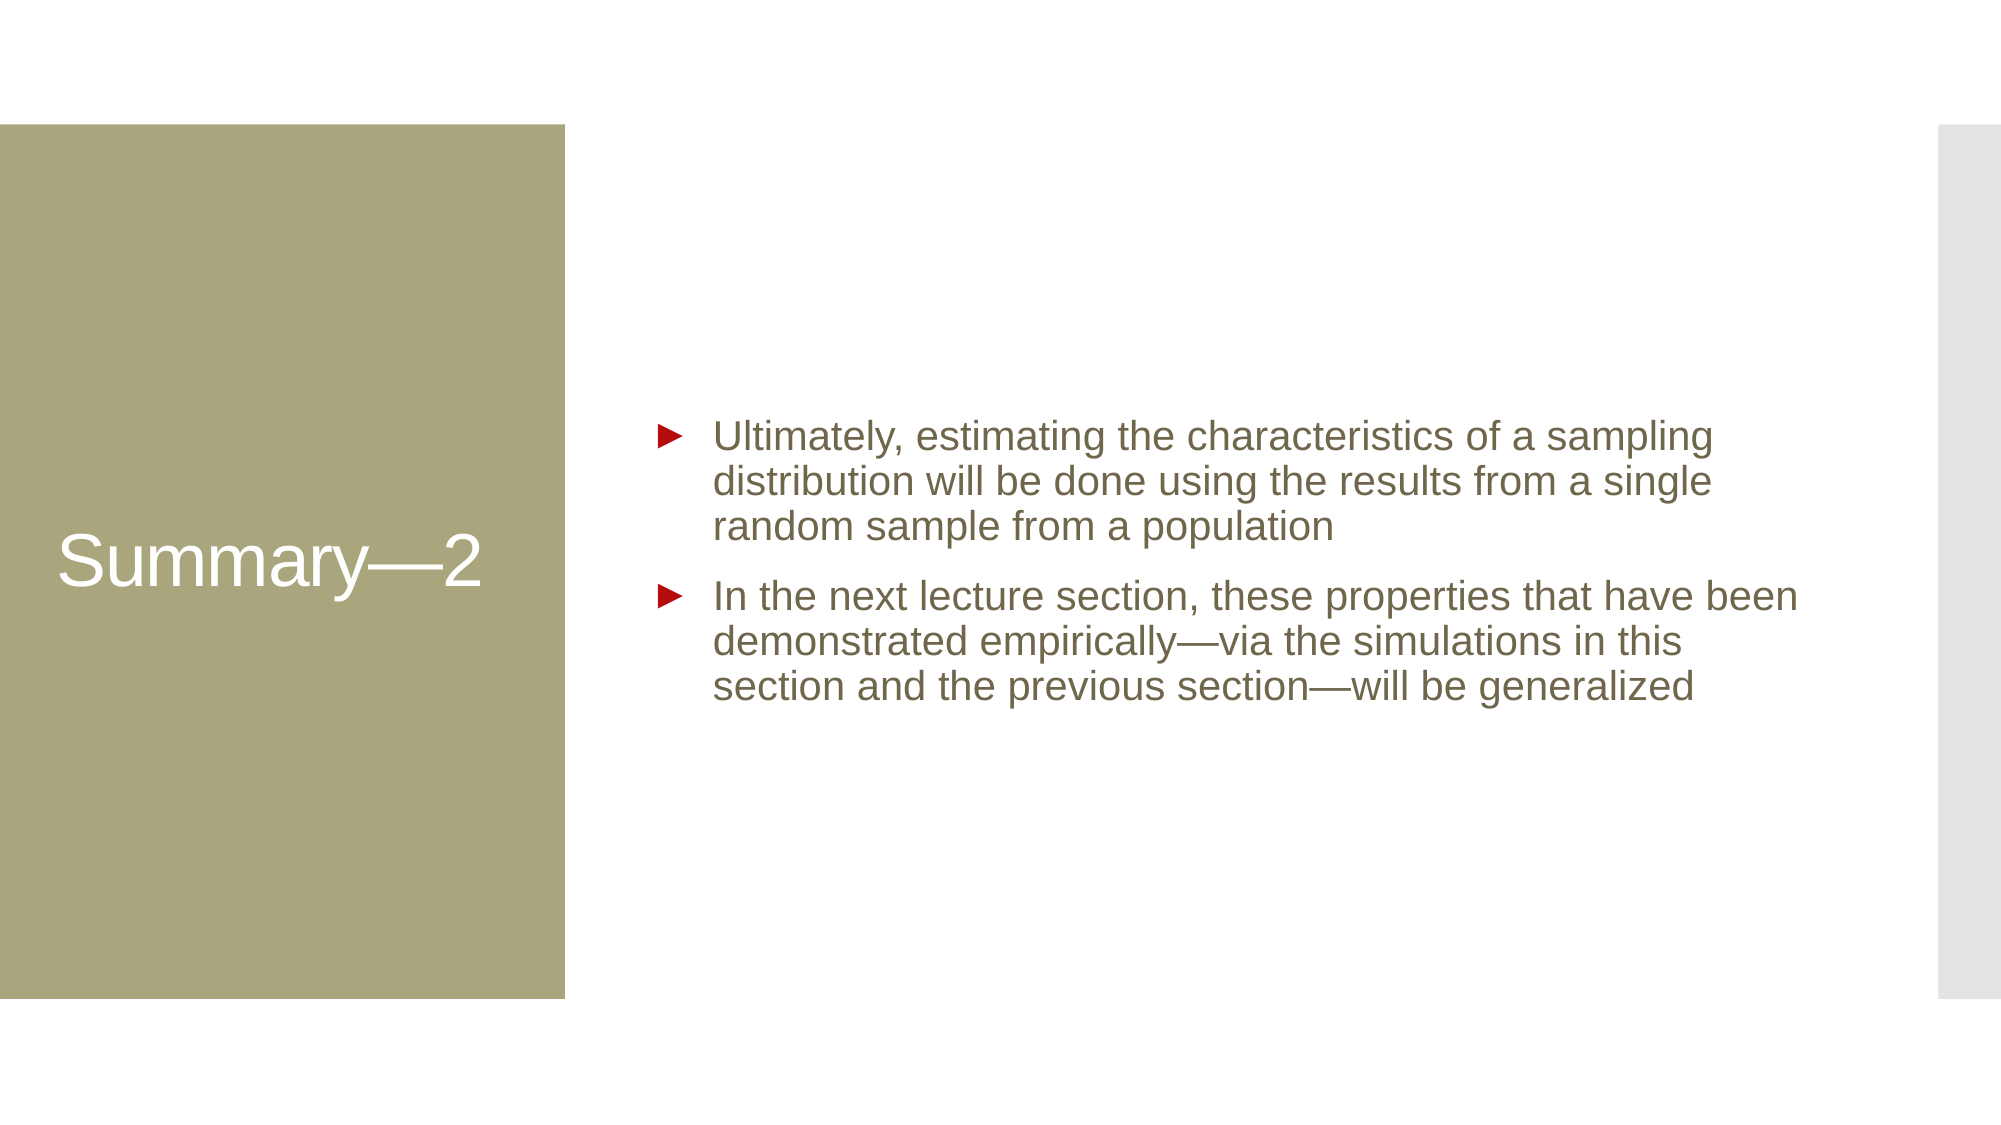

Ultimately, estimating the characteristics of a sampling distribution will be done using the results from a single random sample from a population
In the next lecture section, these properties that have been demonstrated empirically—via the simulations in this section and the previous section—will be generalized
# Summary—2